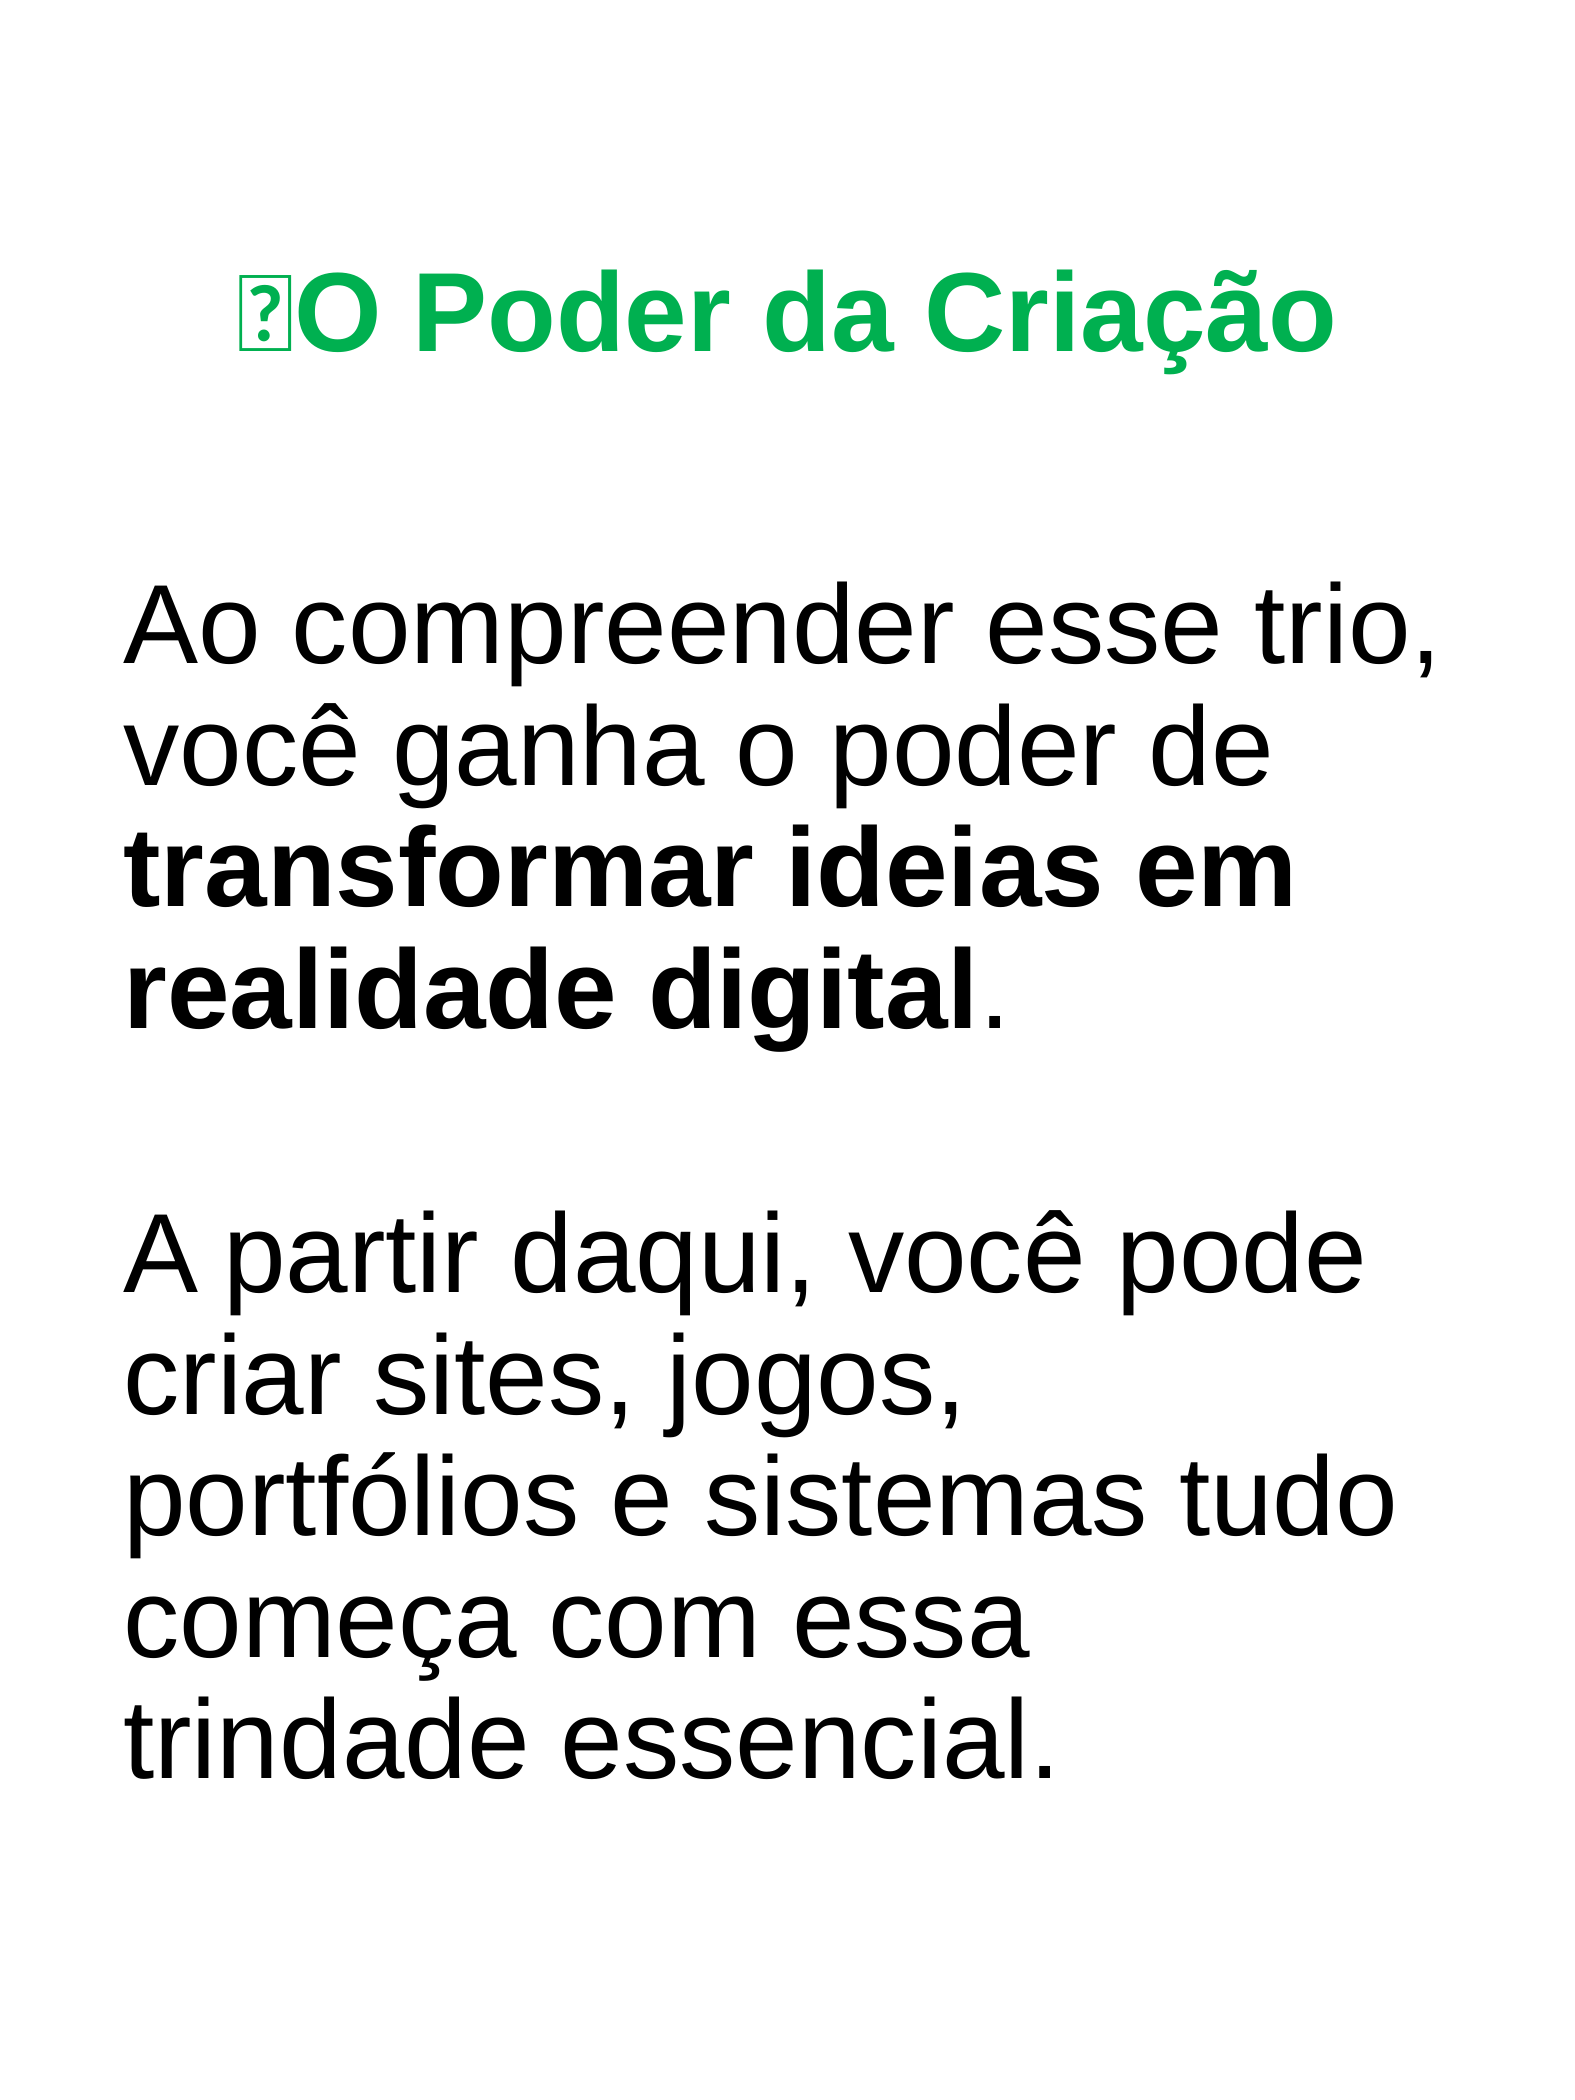

# 🧩O Poder da Criação
Ao compreender esse trio, você ganha o poder de transformar ideias em realidade digital.
A partir daqui, você pode criar sites, jogos, portfólios e sistemas tudo começa com essa trindade essencial.